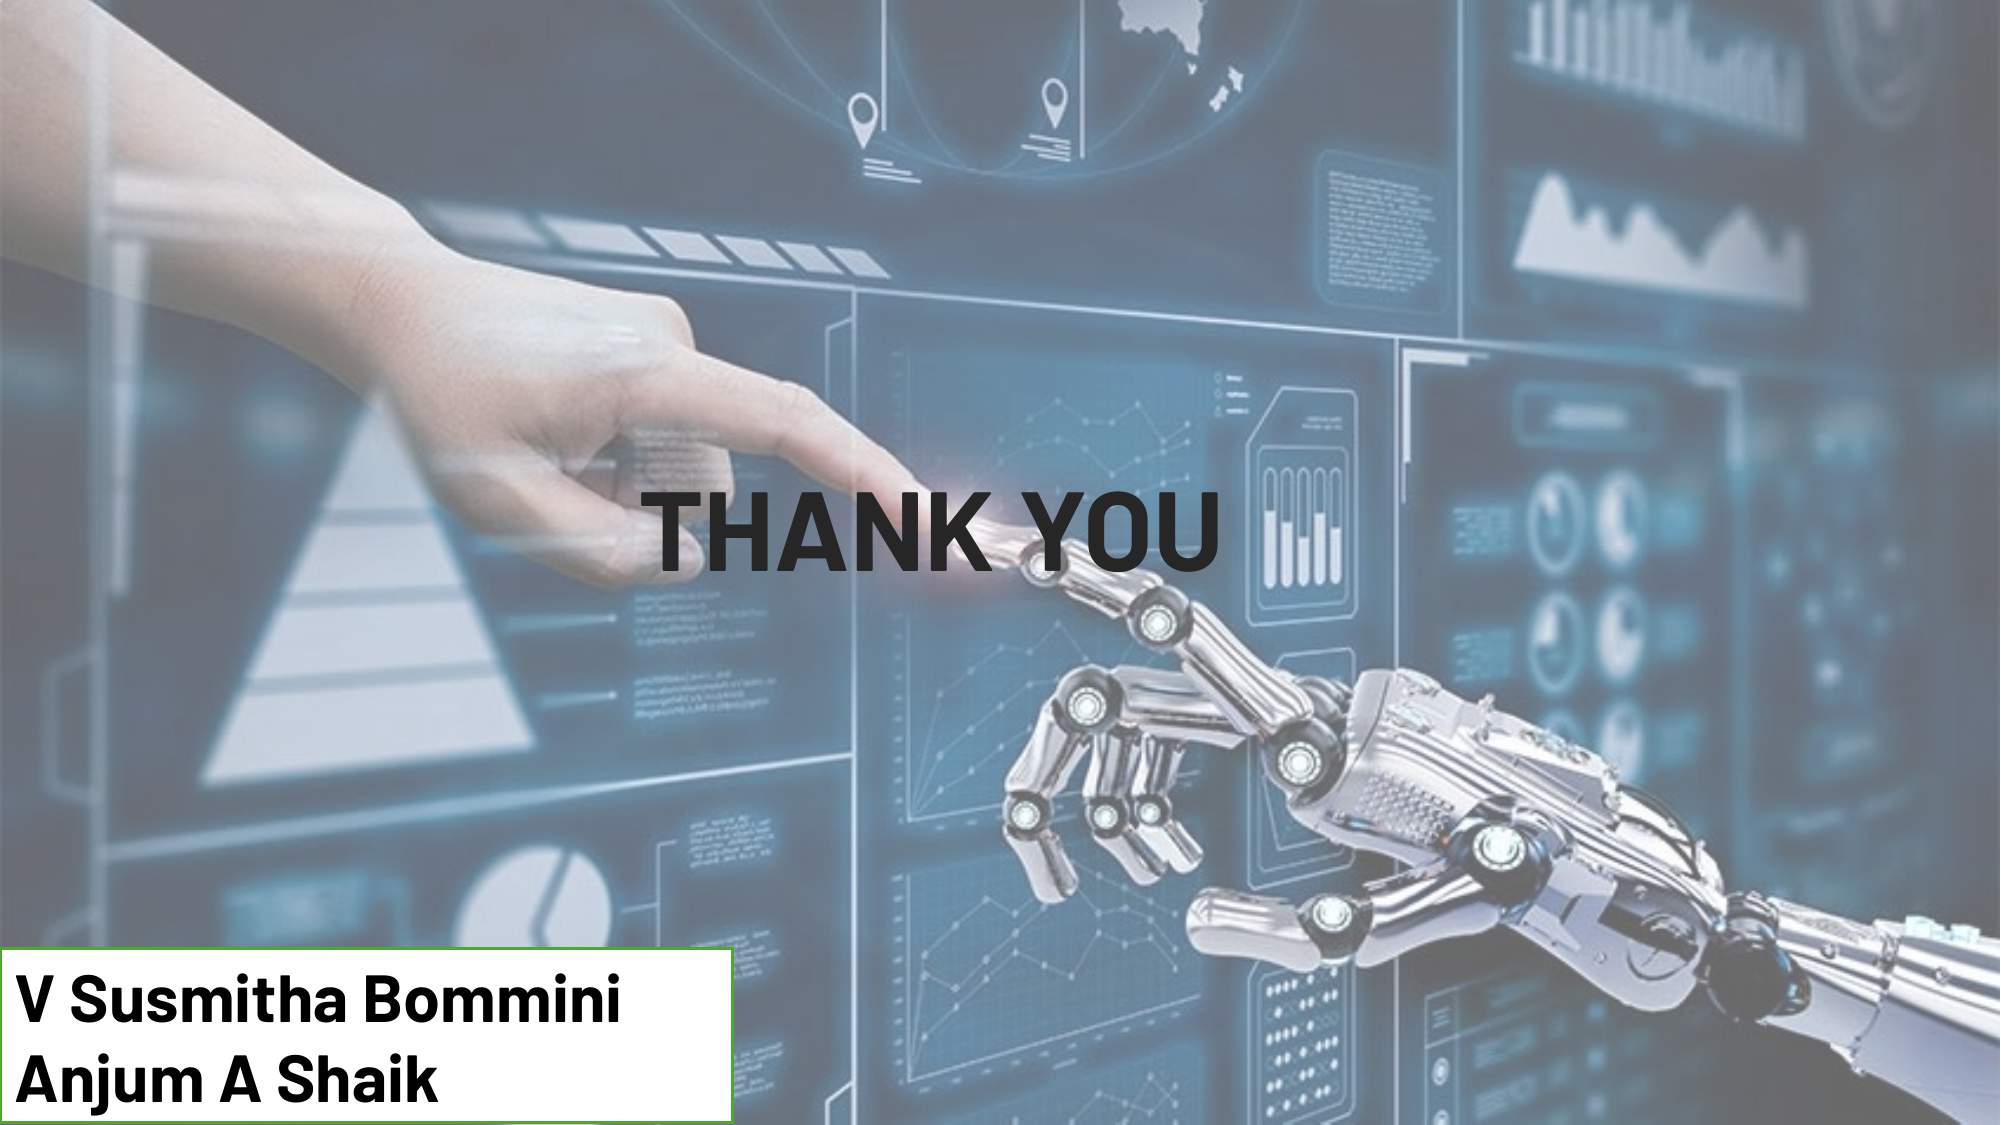

THANK YOU
V Susmitha Bommini
Anjum A Shaik